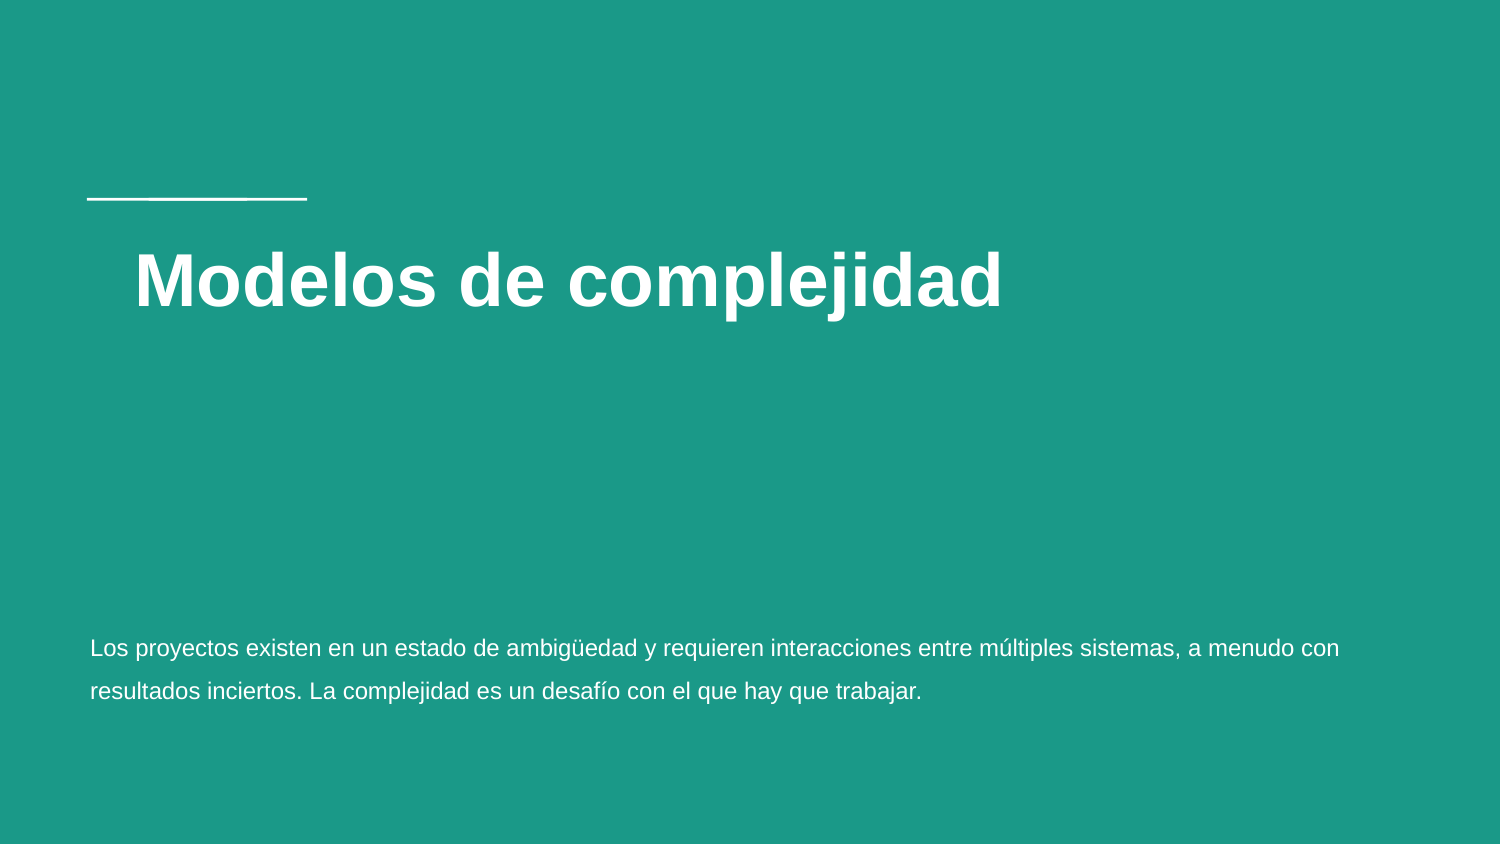

# Modelos de complejidad
Los proyectos existen en un estado de ambigüedad y requieren interacciones entre múltiples sistemas, a menudo con resultados inciertos. La complejidad es un desafío con el que hay que trabajar.